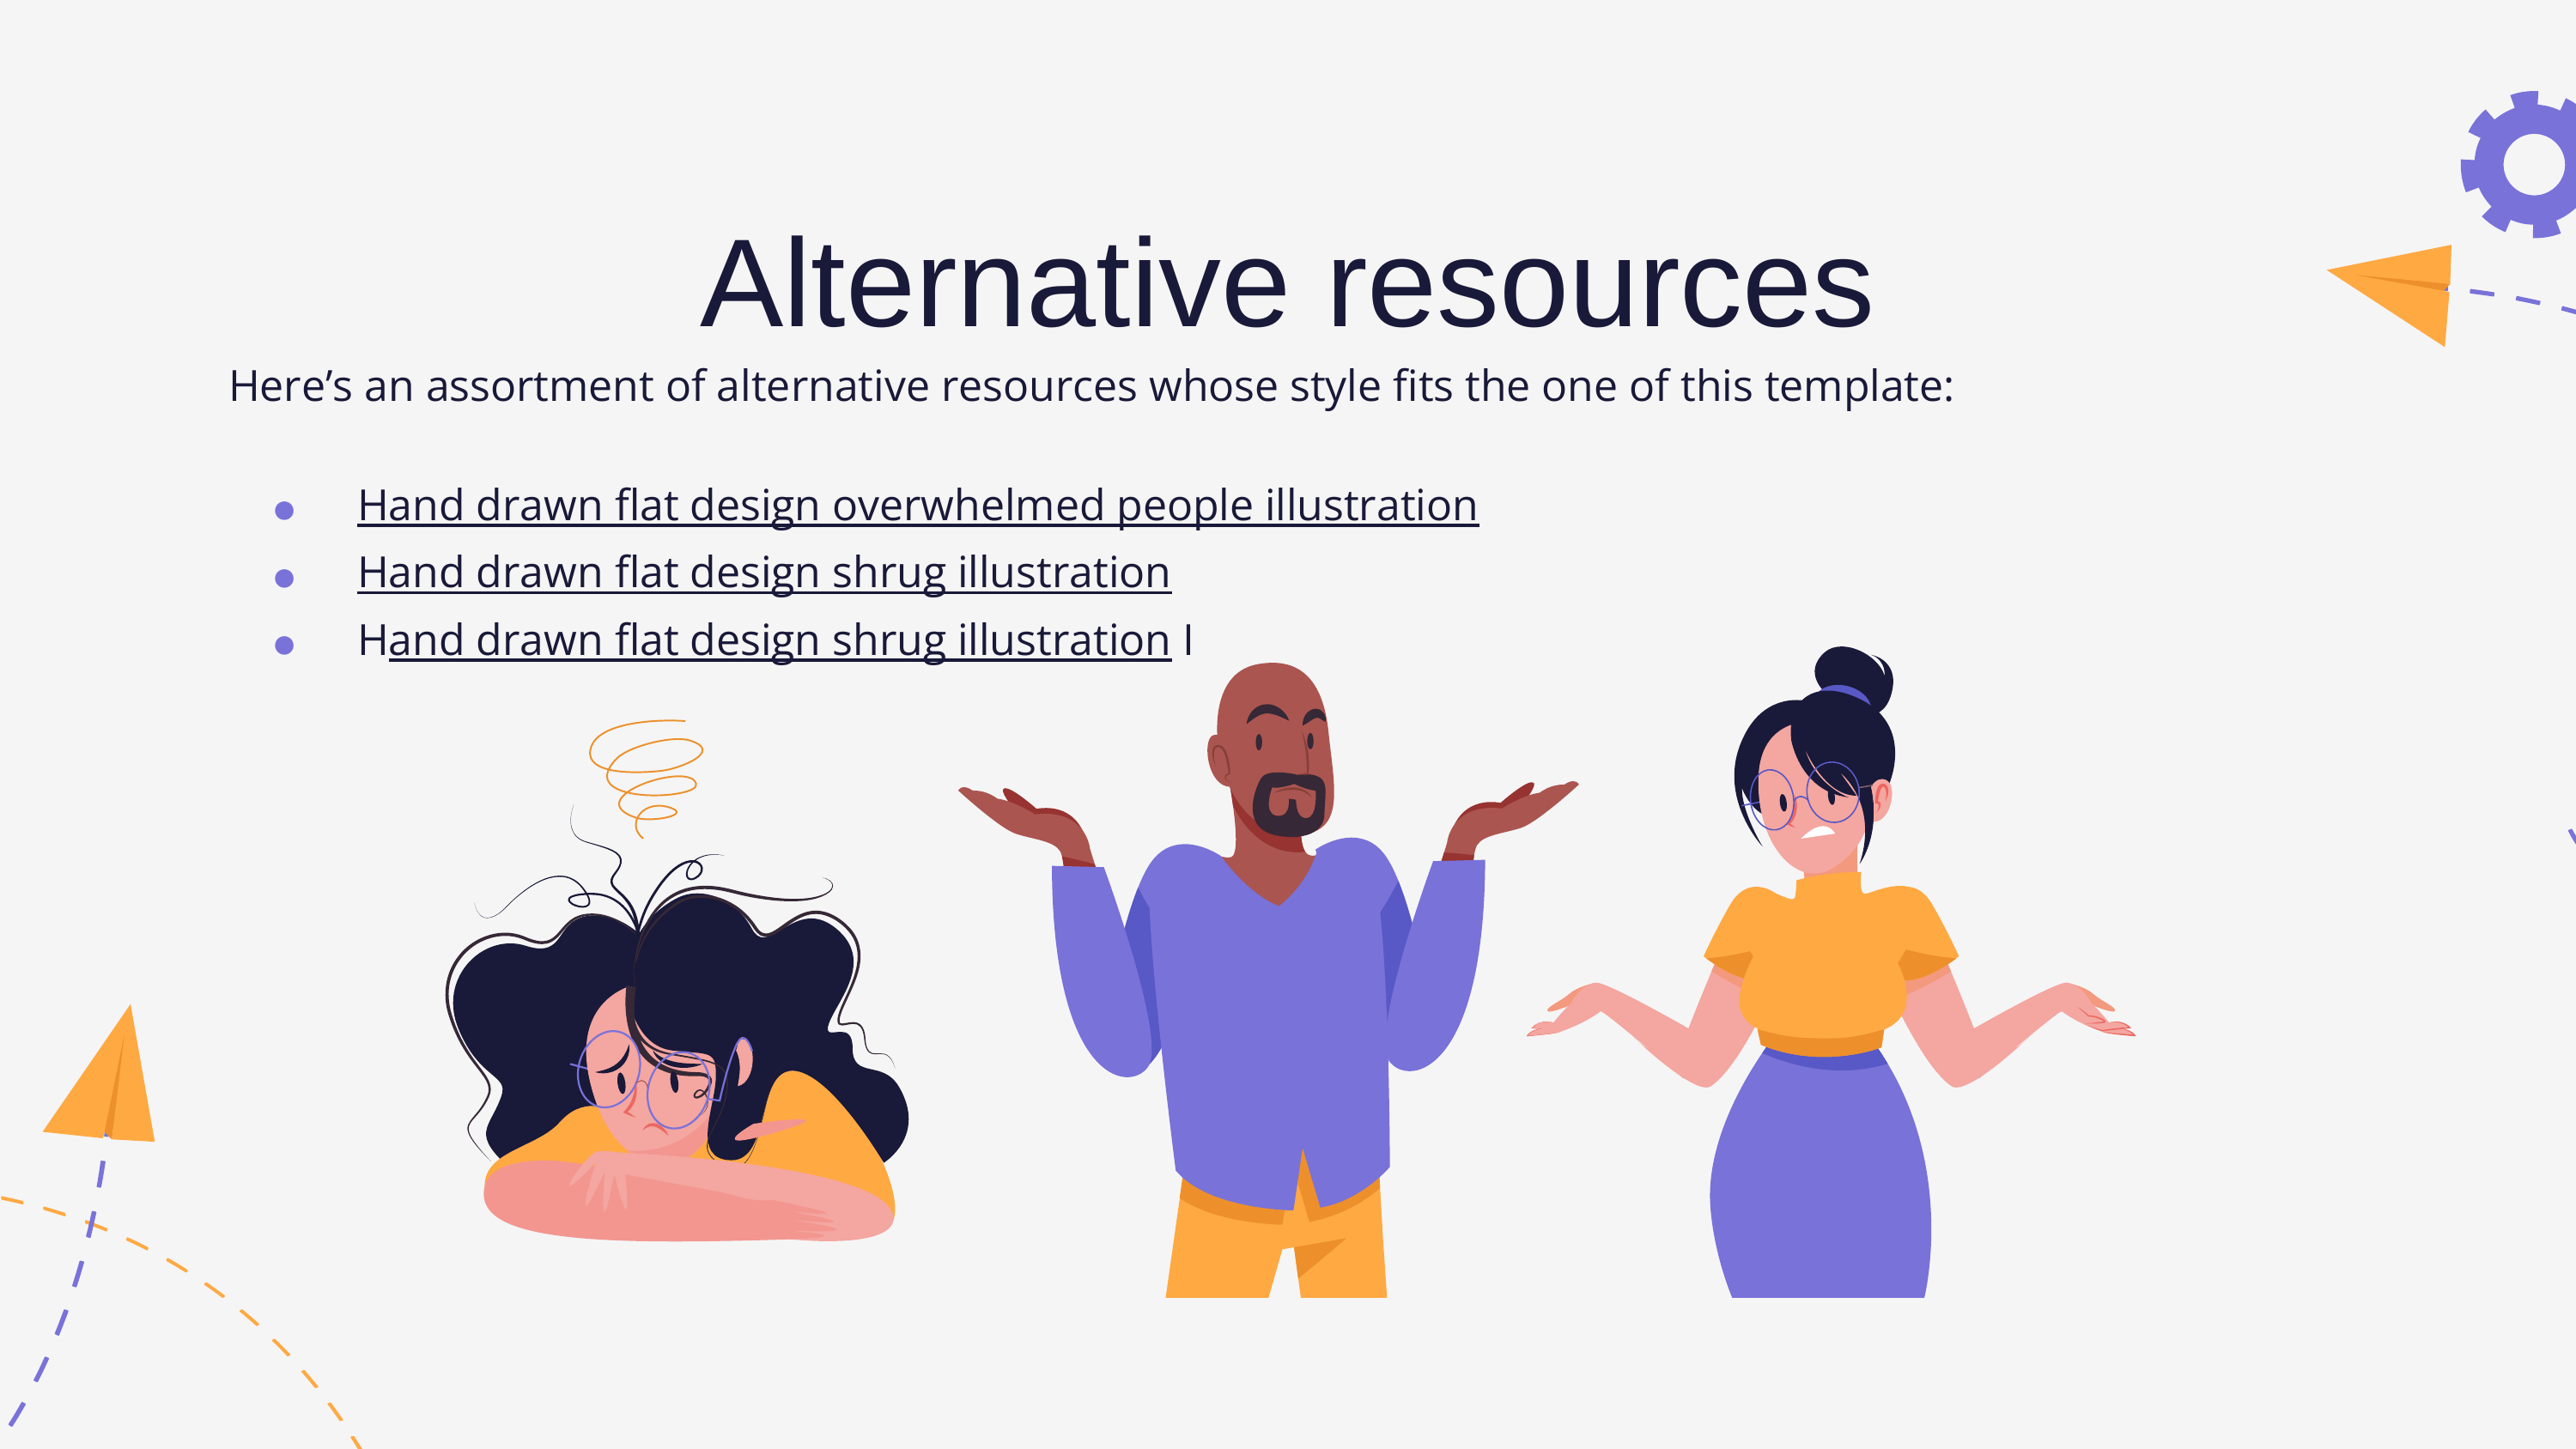

# Alternative resources
Here’s an assortment of alternative resources whose style fits the one of this template:

Hand drawn flat design overwhelmed people illustration
Hand drawn flat design shrug illustration
Hand drawn flat design shrug illustration I